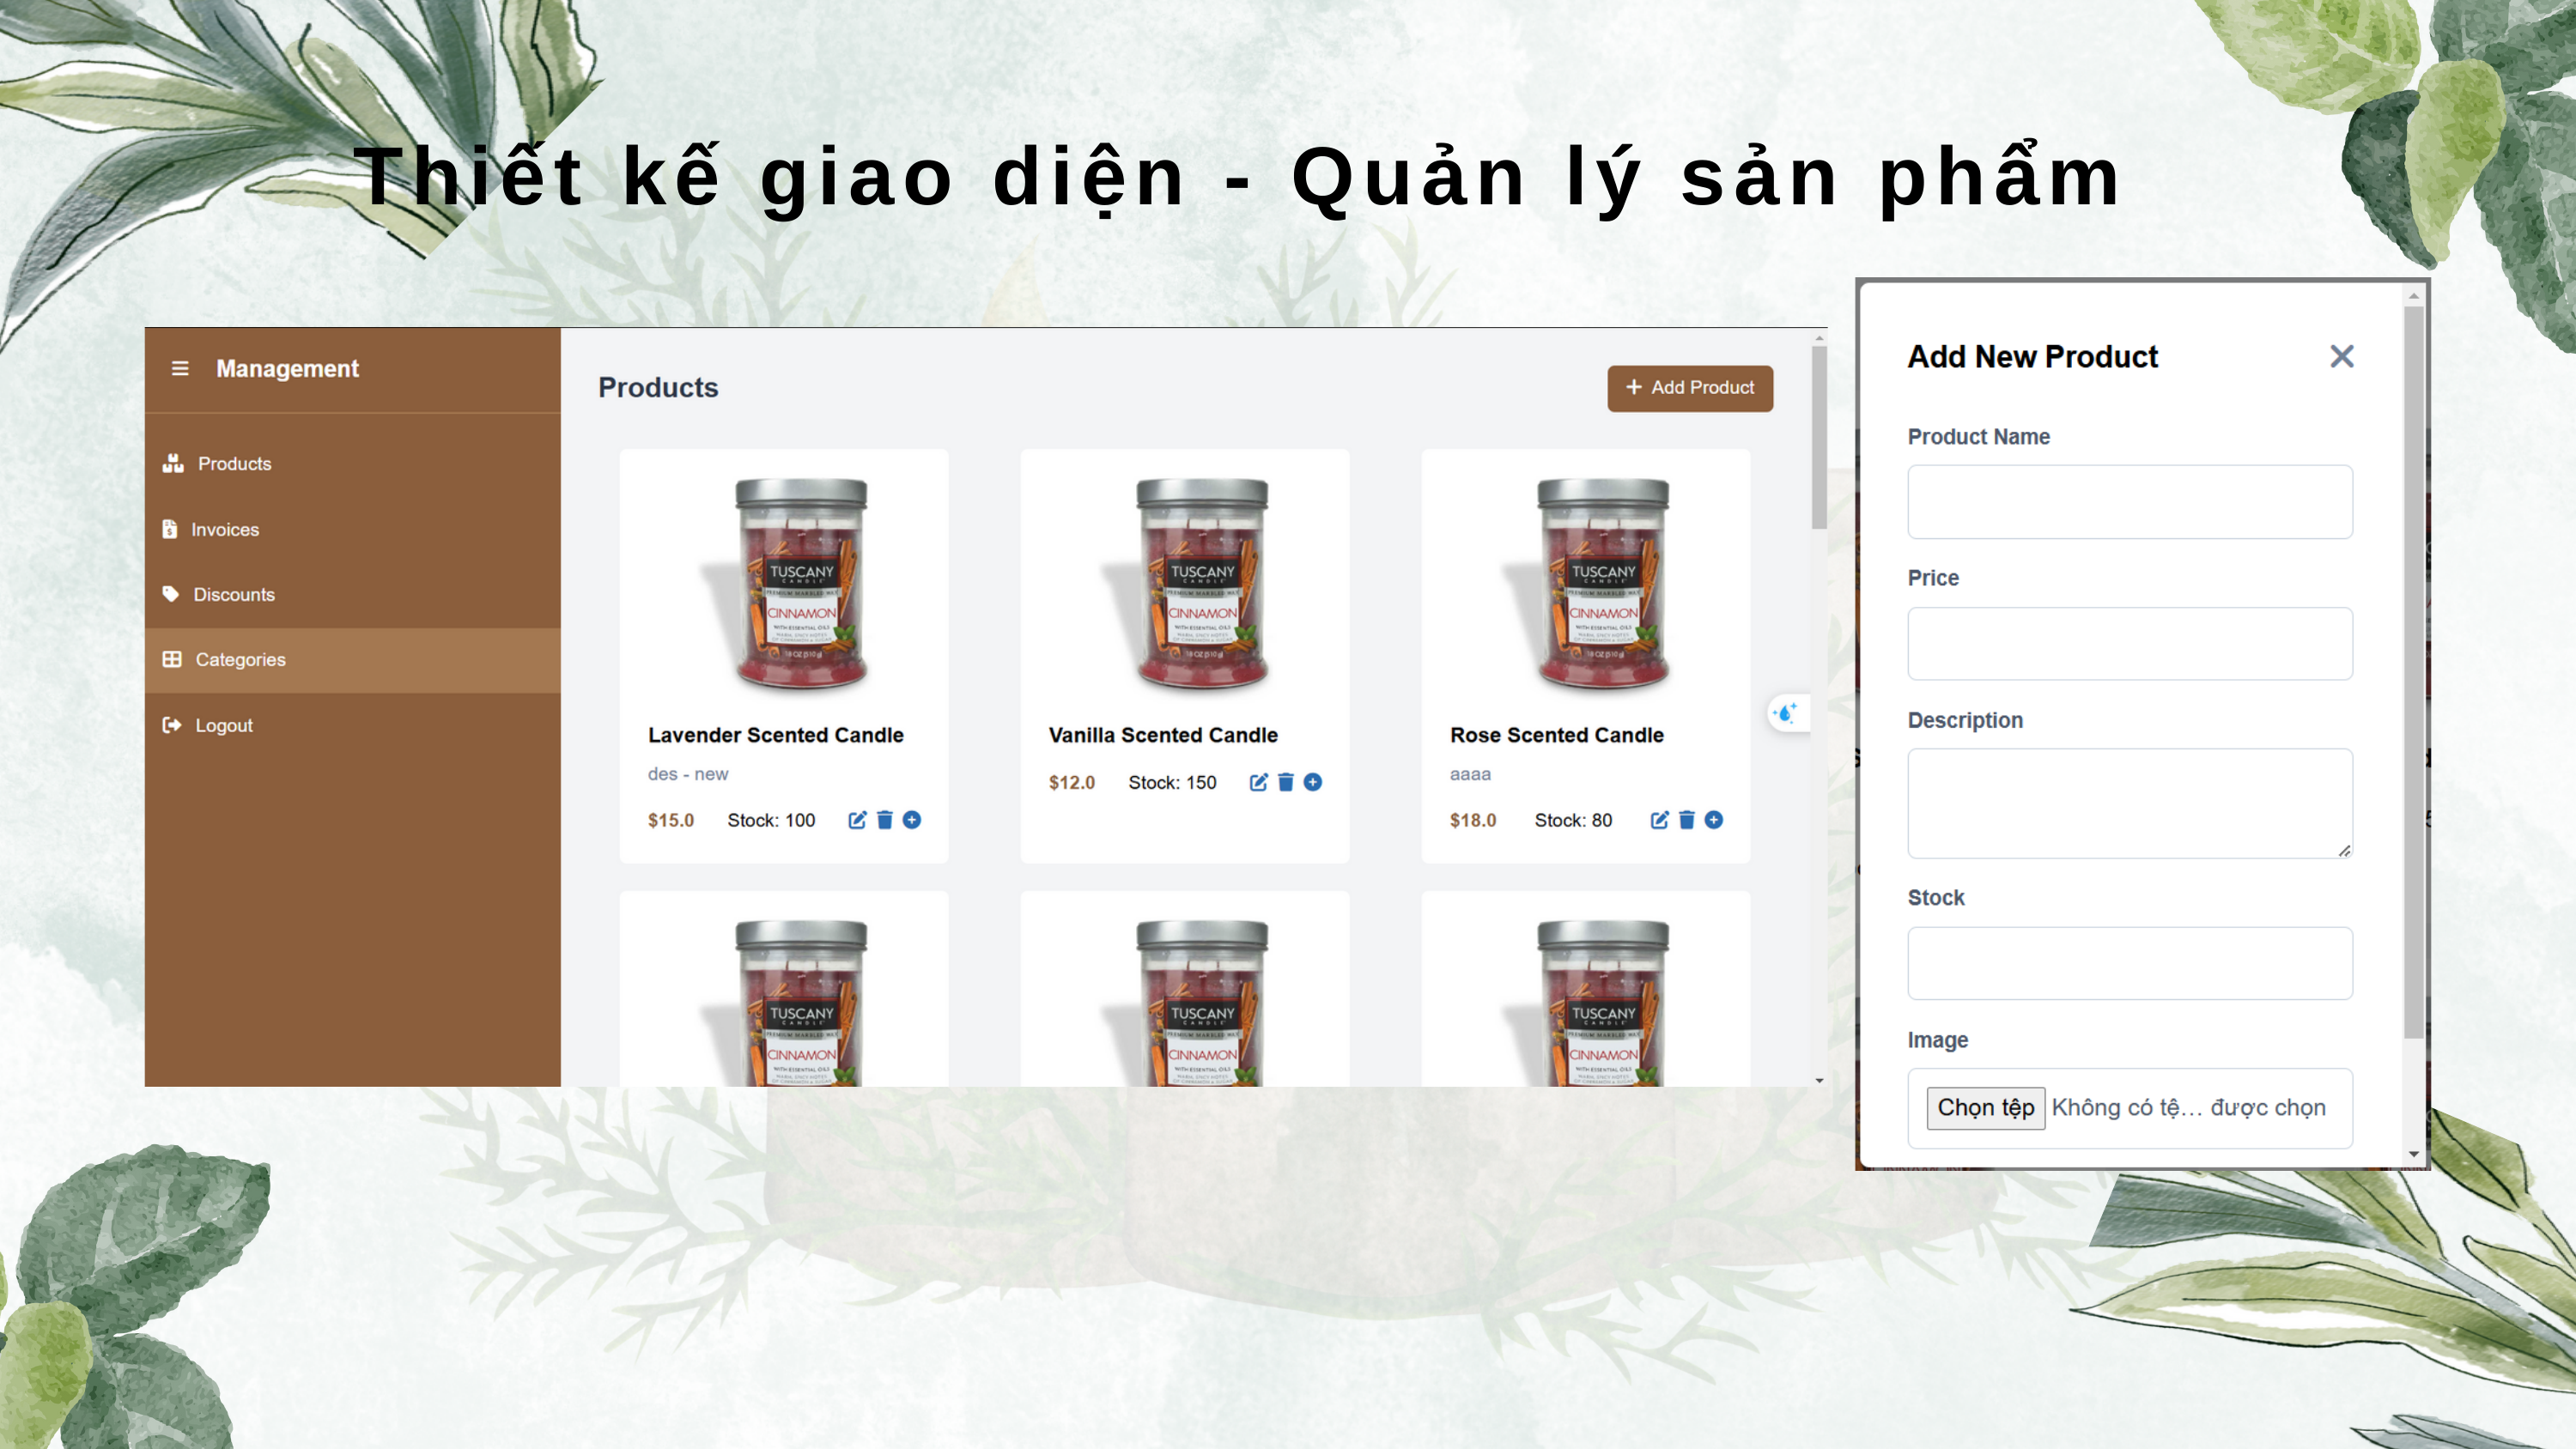

Thiết kế giao diện - Quản lý sản phẩm